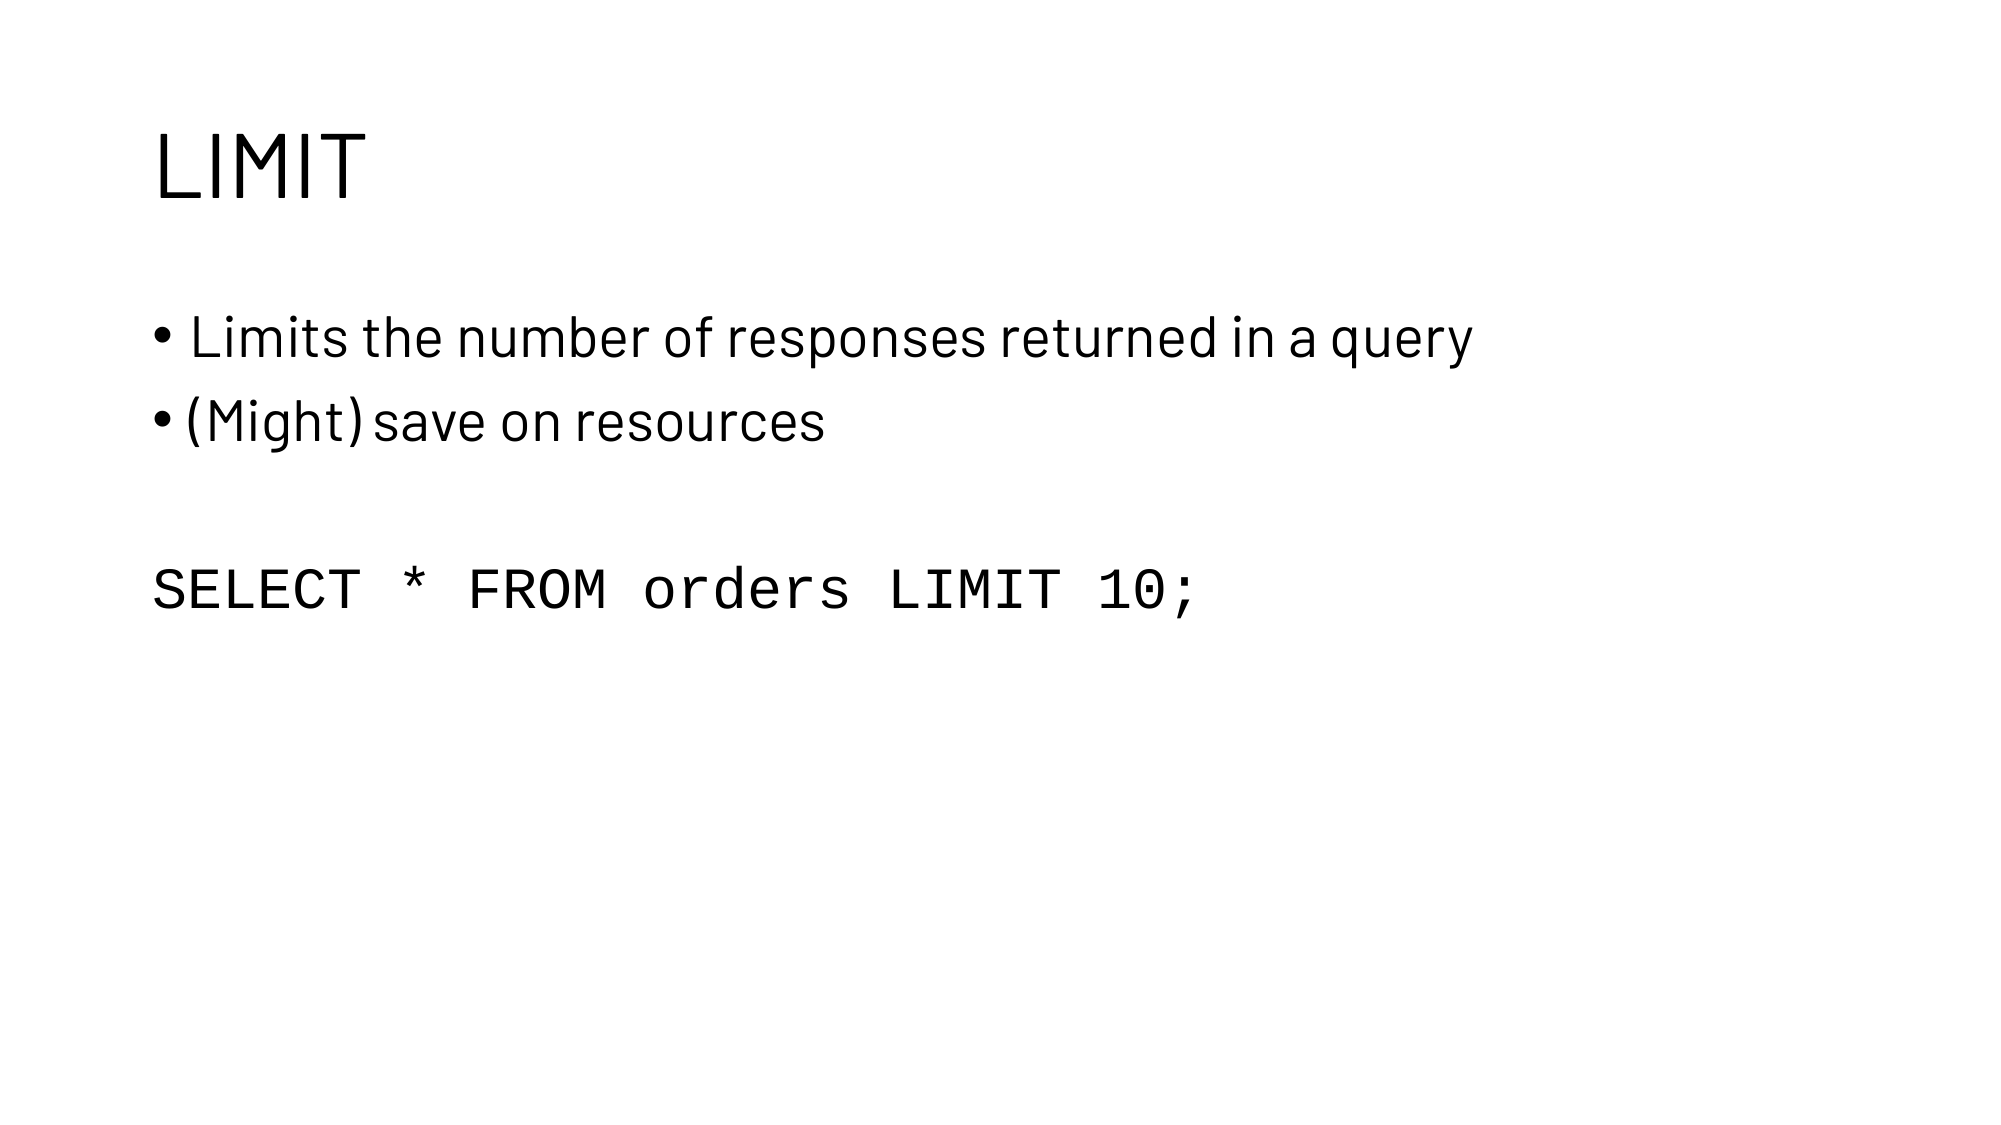

# LIMIT
Limits the number of responses returned in a query
(Might) save on resources

SELECT * FROM orders LIMIT 10;